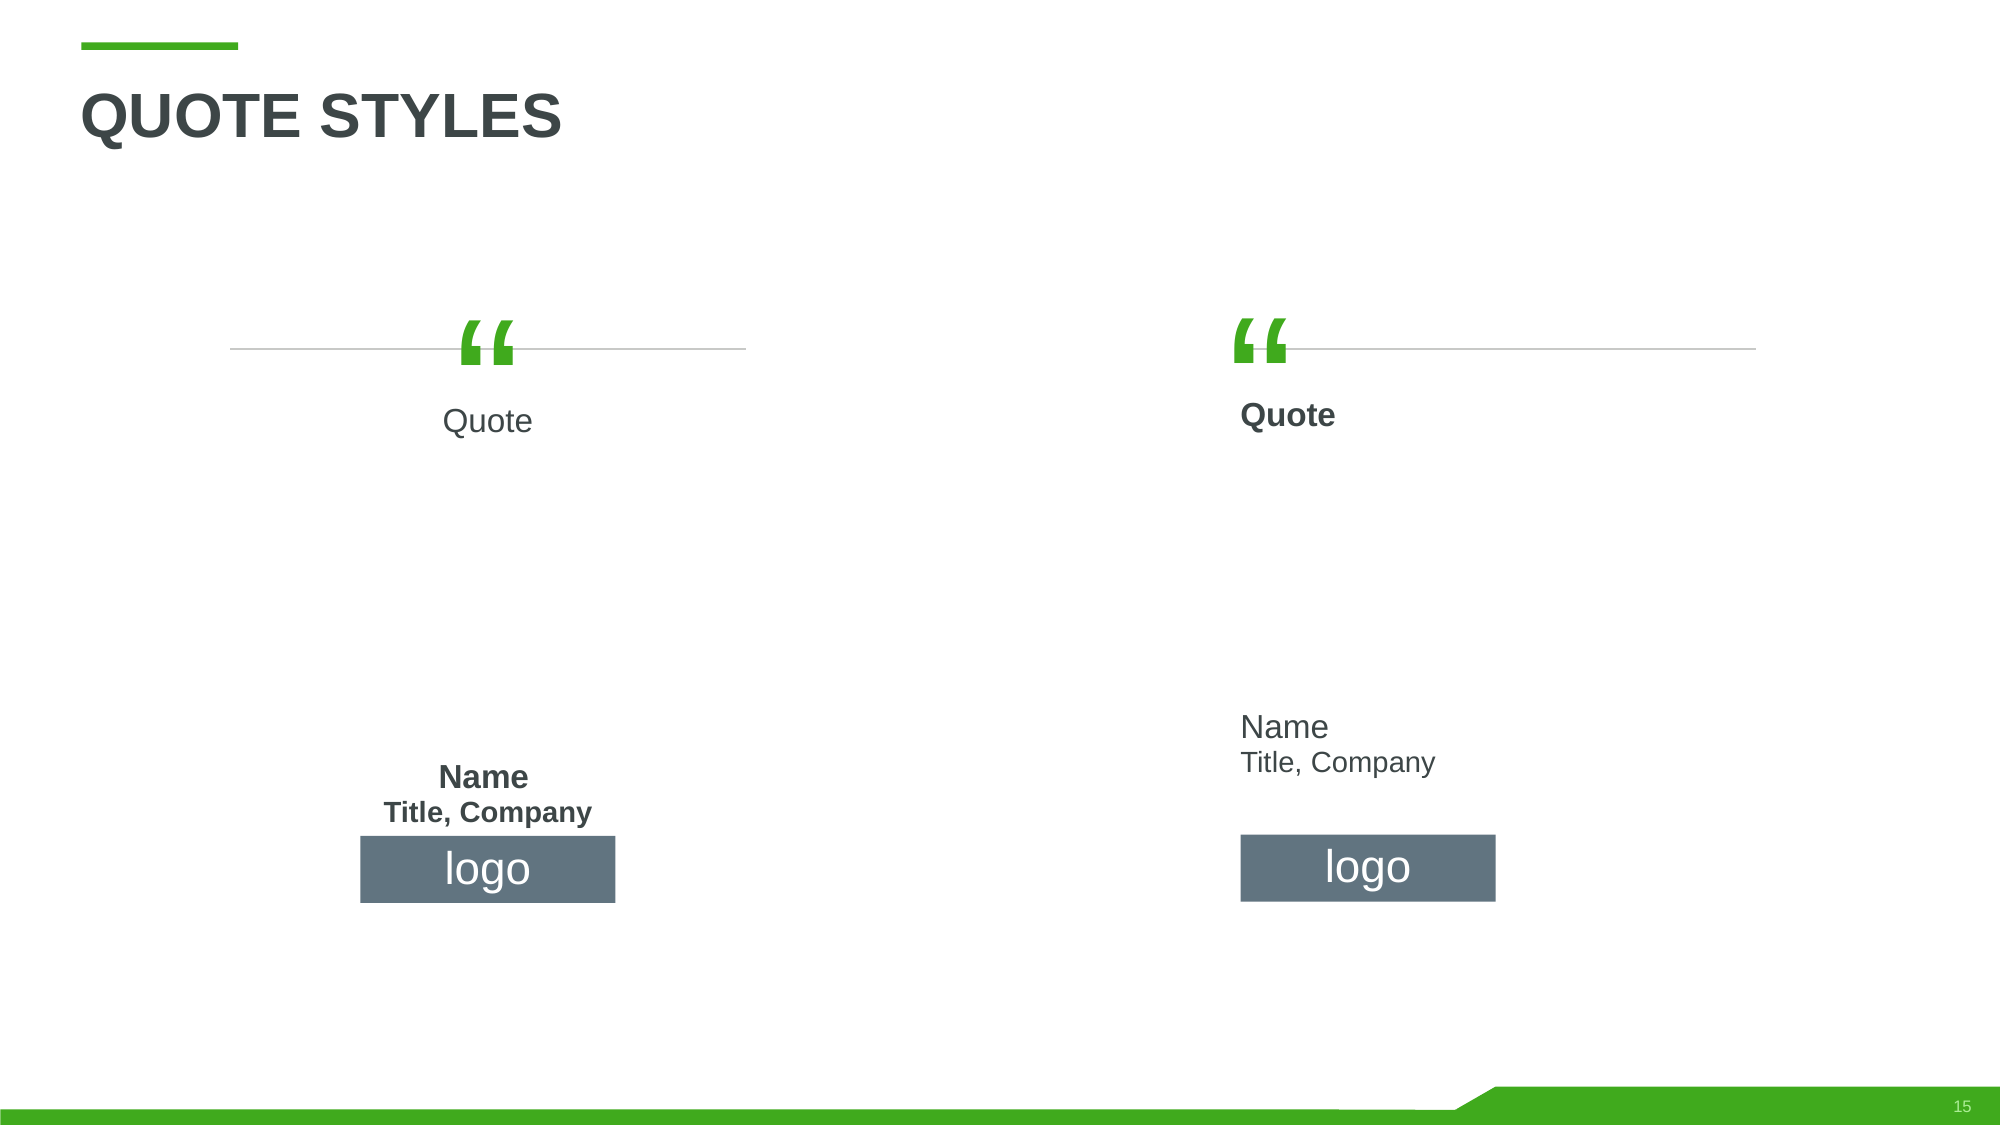

# quote styleS
“
Quote
Name
Title, Company
logo
“
Quote
Name
Title, Company
logo